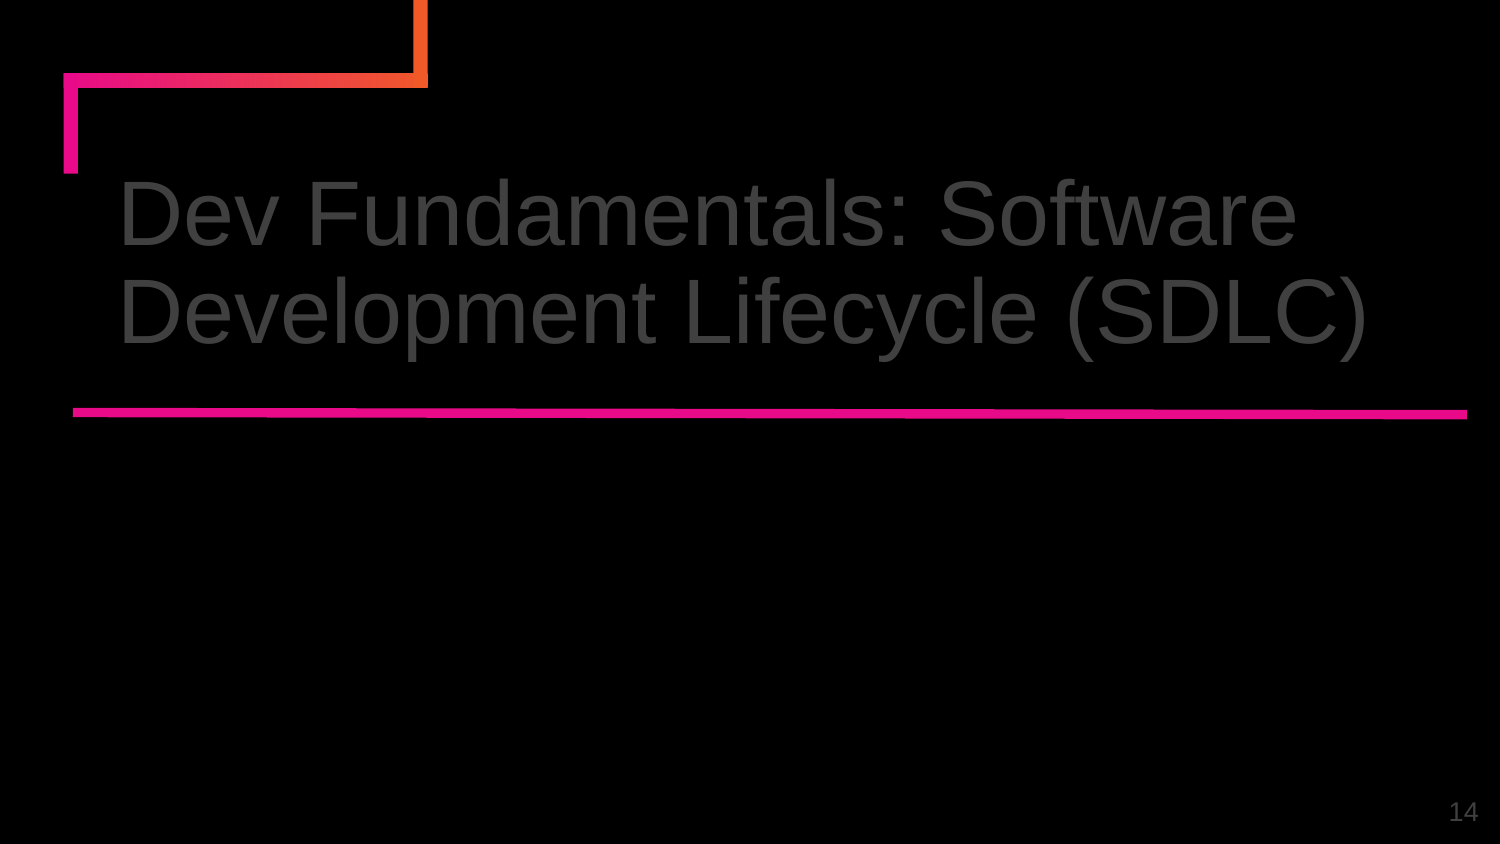

# Dev Fundamentals: Software Development Lifecycle (SDLC)

14